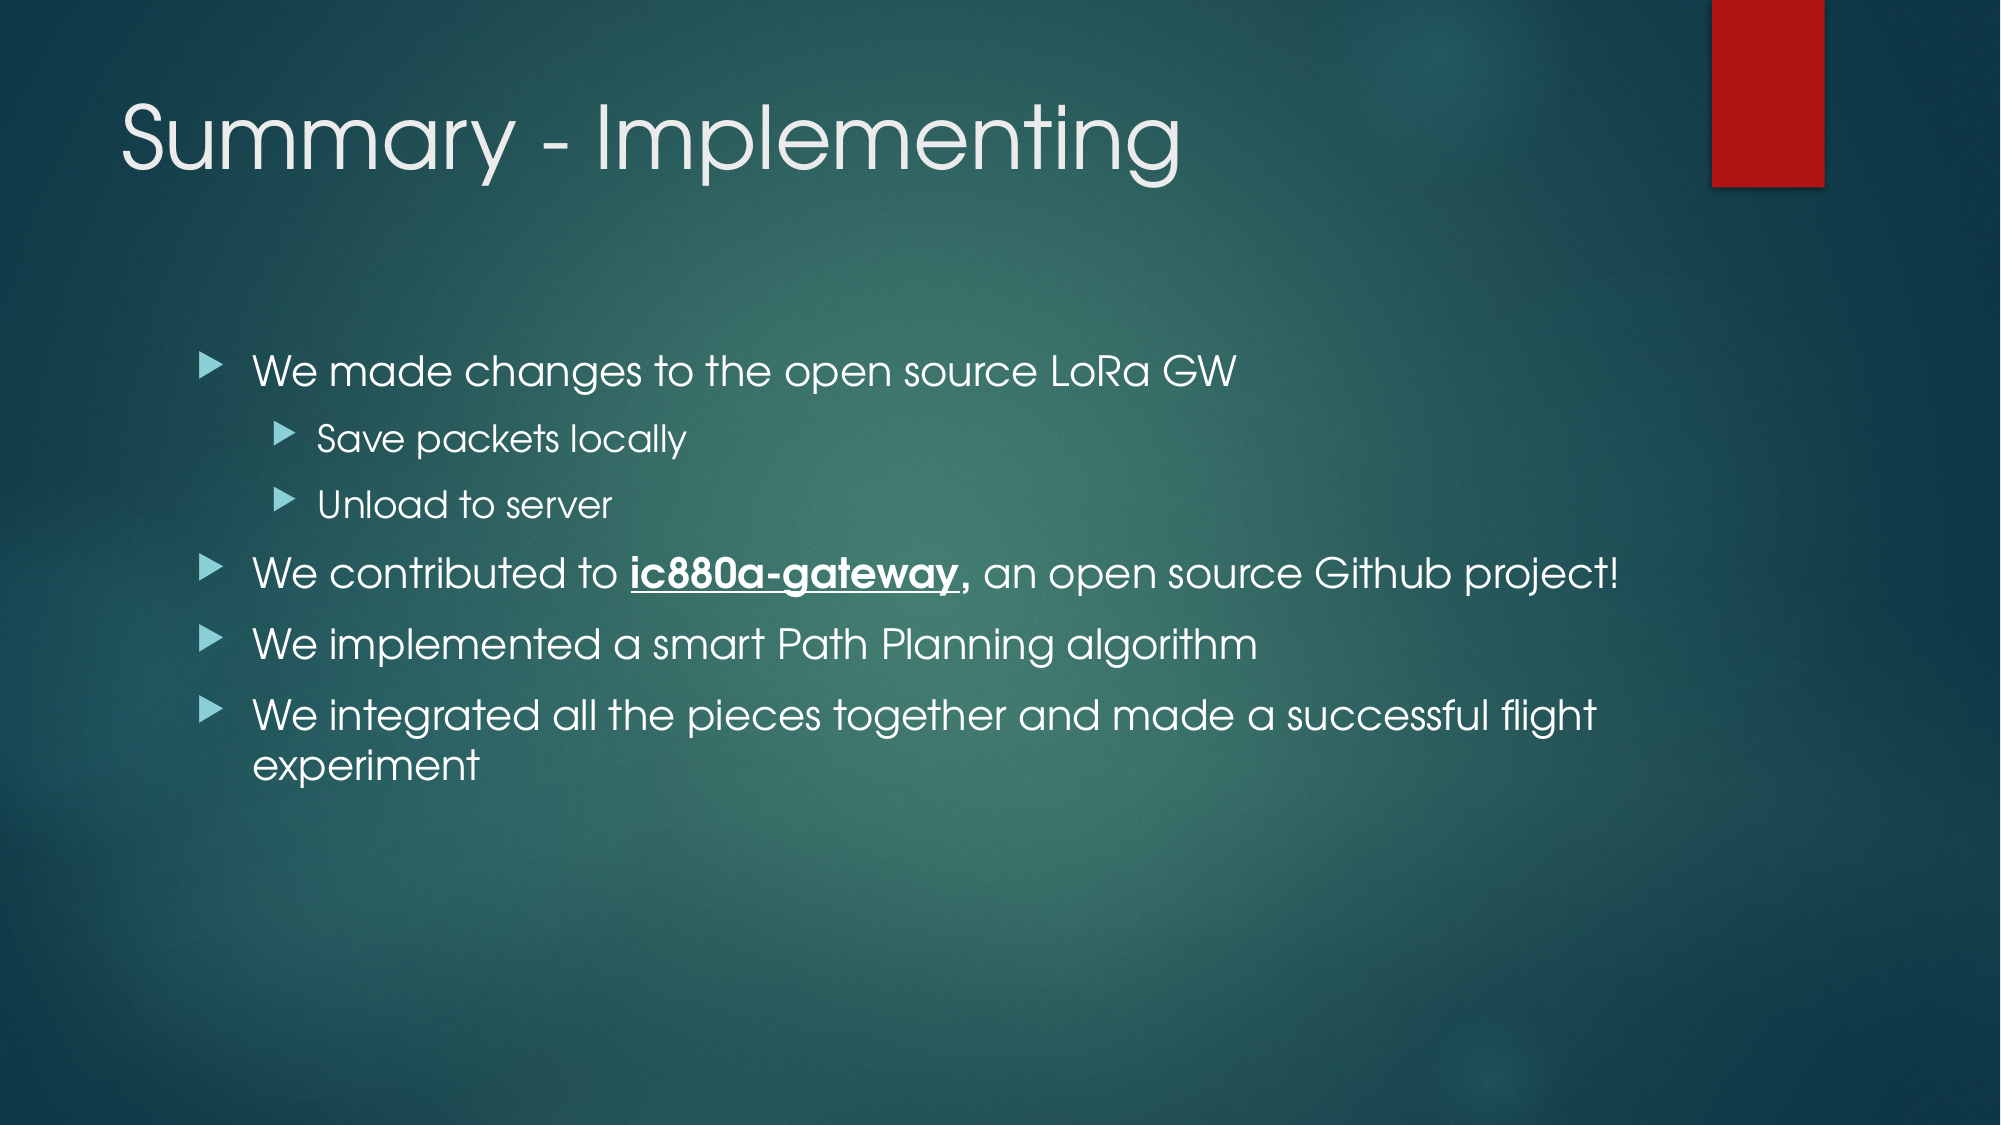

# Summary - Implementing
We made changes to the open source LoRa GW
Save packets locally
Unload to server
We contributed to ic880a-gateway, an open source Github project!
We implemented a smart Path Planning algorithm
We integrated all the pieces together and made a successful flight experiment